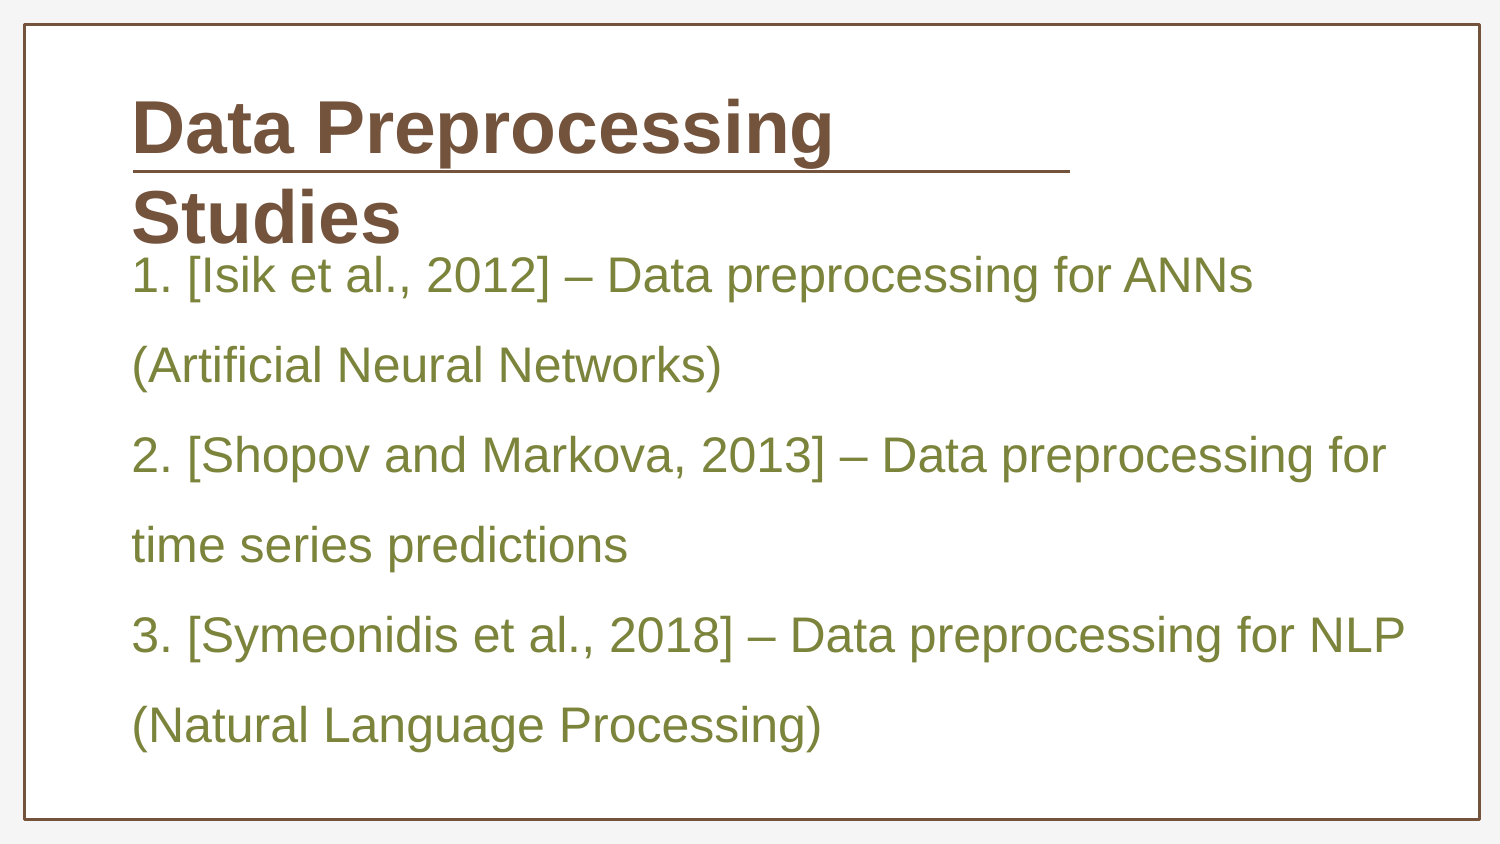

Data Preprocessing Studies
1. [Isik et al., 2012] – Data preprocessing for ANNs (Artificial Neural Networks)
2. [Shopov and Markova, 2013] – Data preprocessing for time series predictions
3. [Symeonidis et al., 2018] – Data preprocessing for NLP (Natural Language Processing)